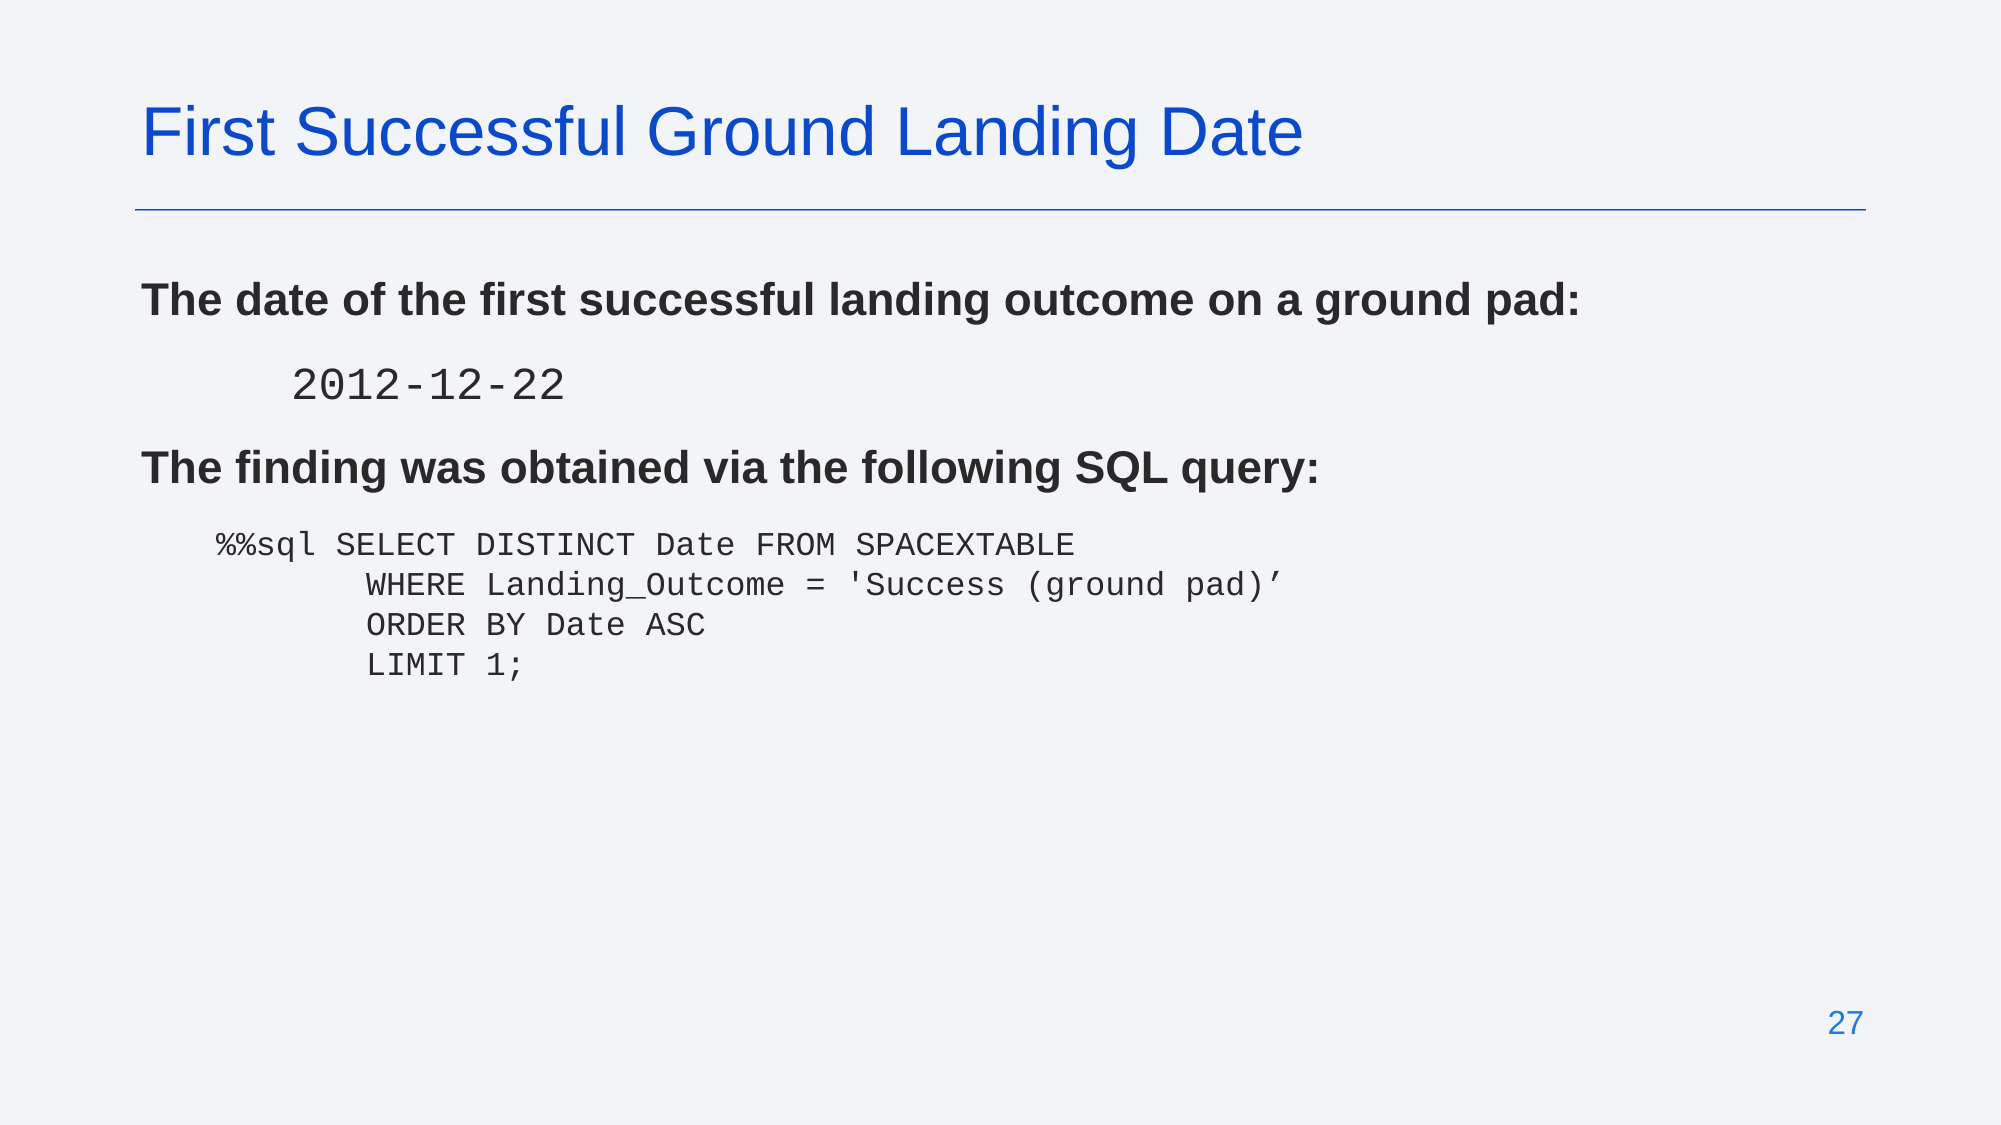

First Successful Ground Landing Date
The date of the first successful landing outcome on a ground pad:
	2012-12-22
The finding was obtained via the following SQL query:
%%sql SELECT DISTINCT Date FROM SPACEXTABLE
	WHERE Landing_Outcome = 'Success (ground pad)’
	ORDER BY Date ASC
	LIMIT 1;
27